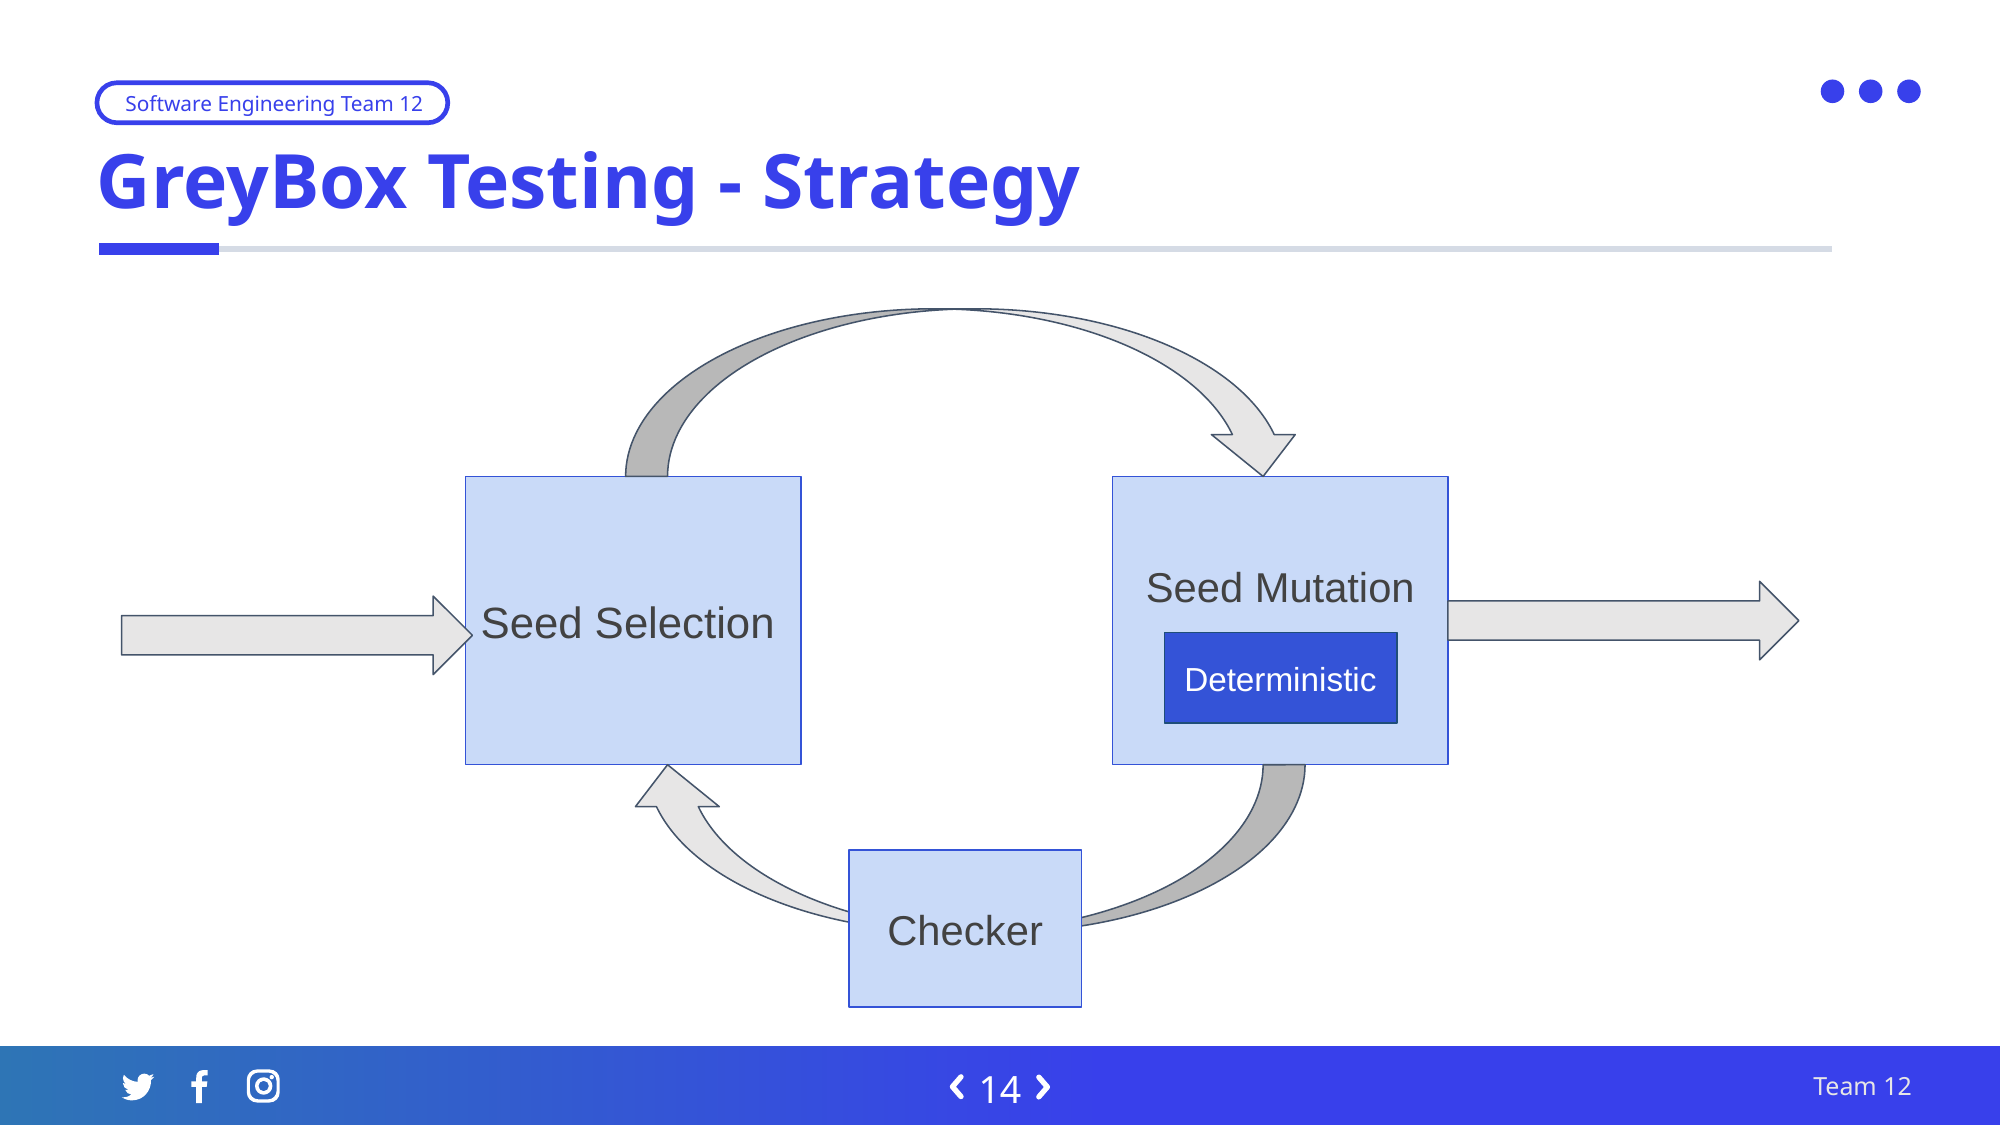

Software Engineering Team 12
GreyBox Testing - Strategy

Seed Mutation

Seed Selection

Deterministic

Checker

Team 12
14